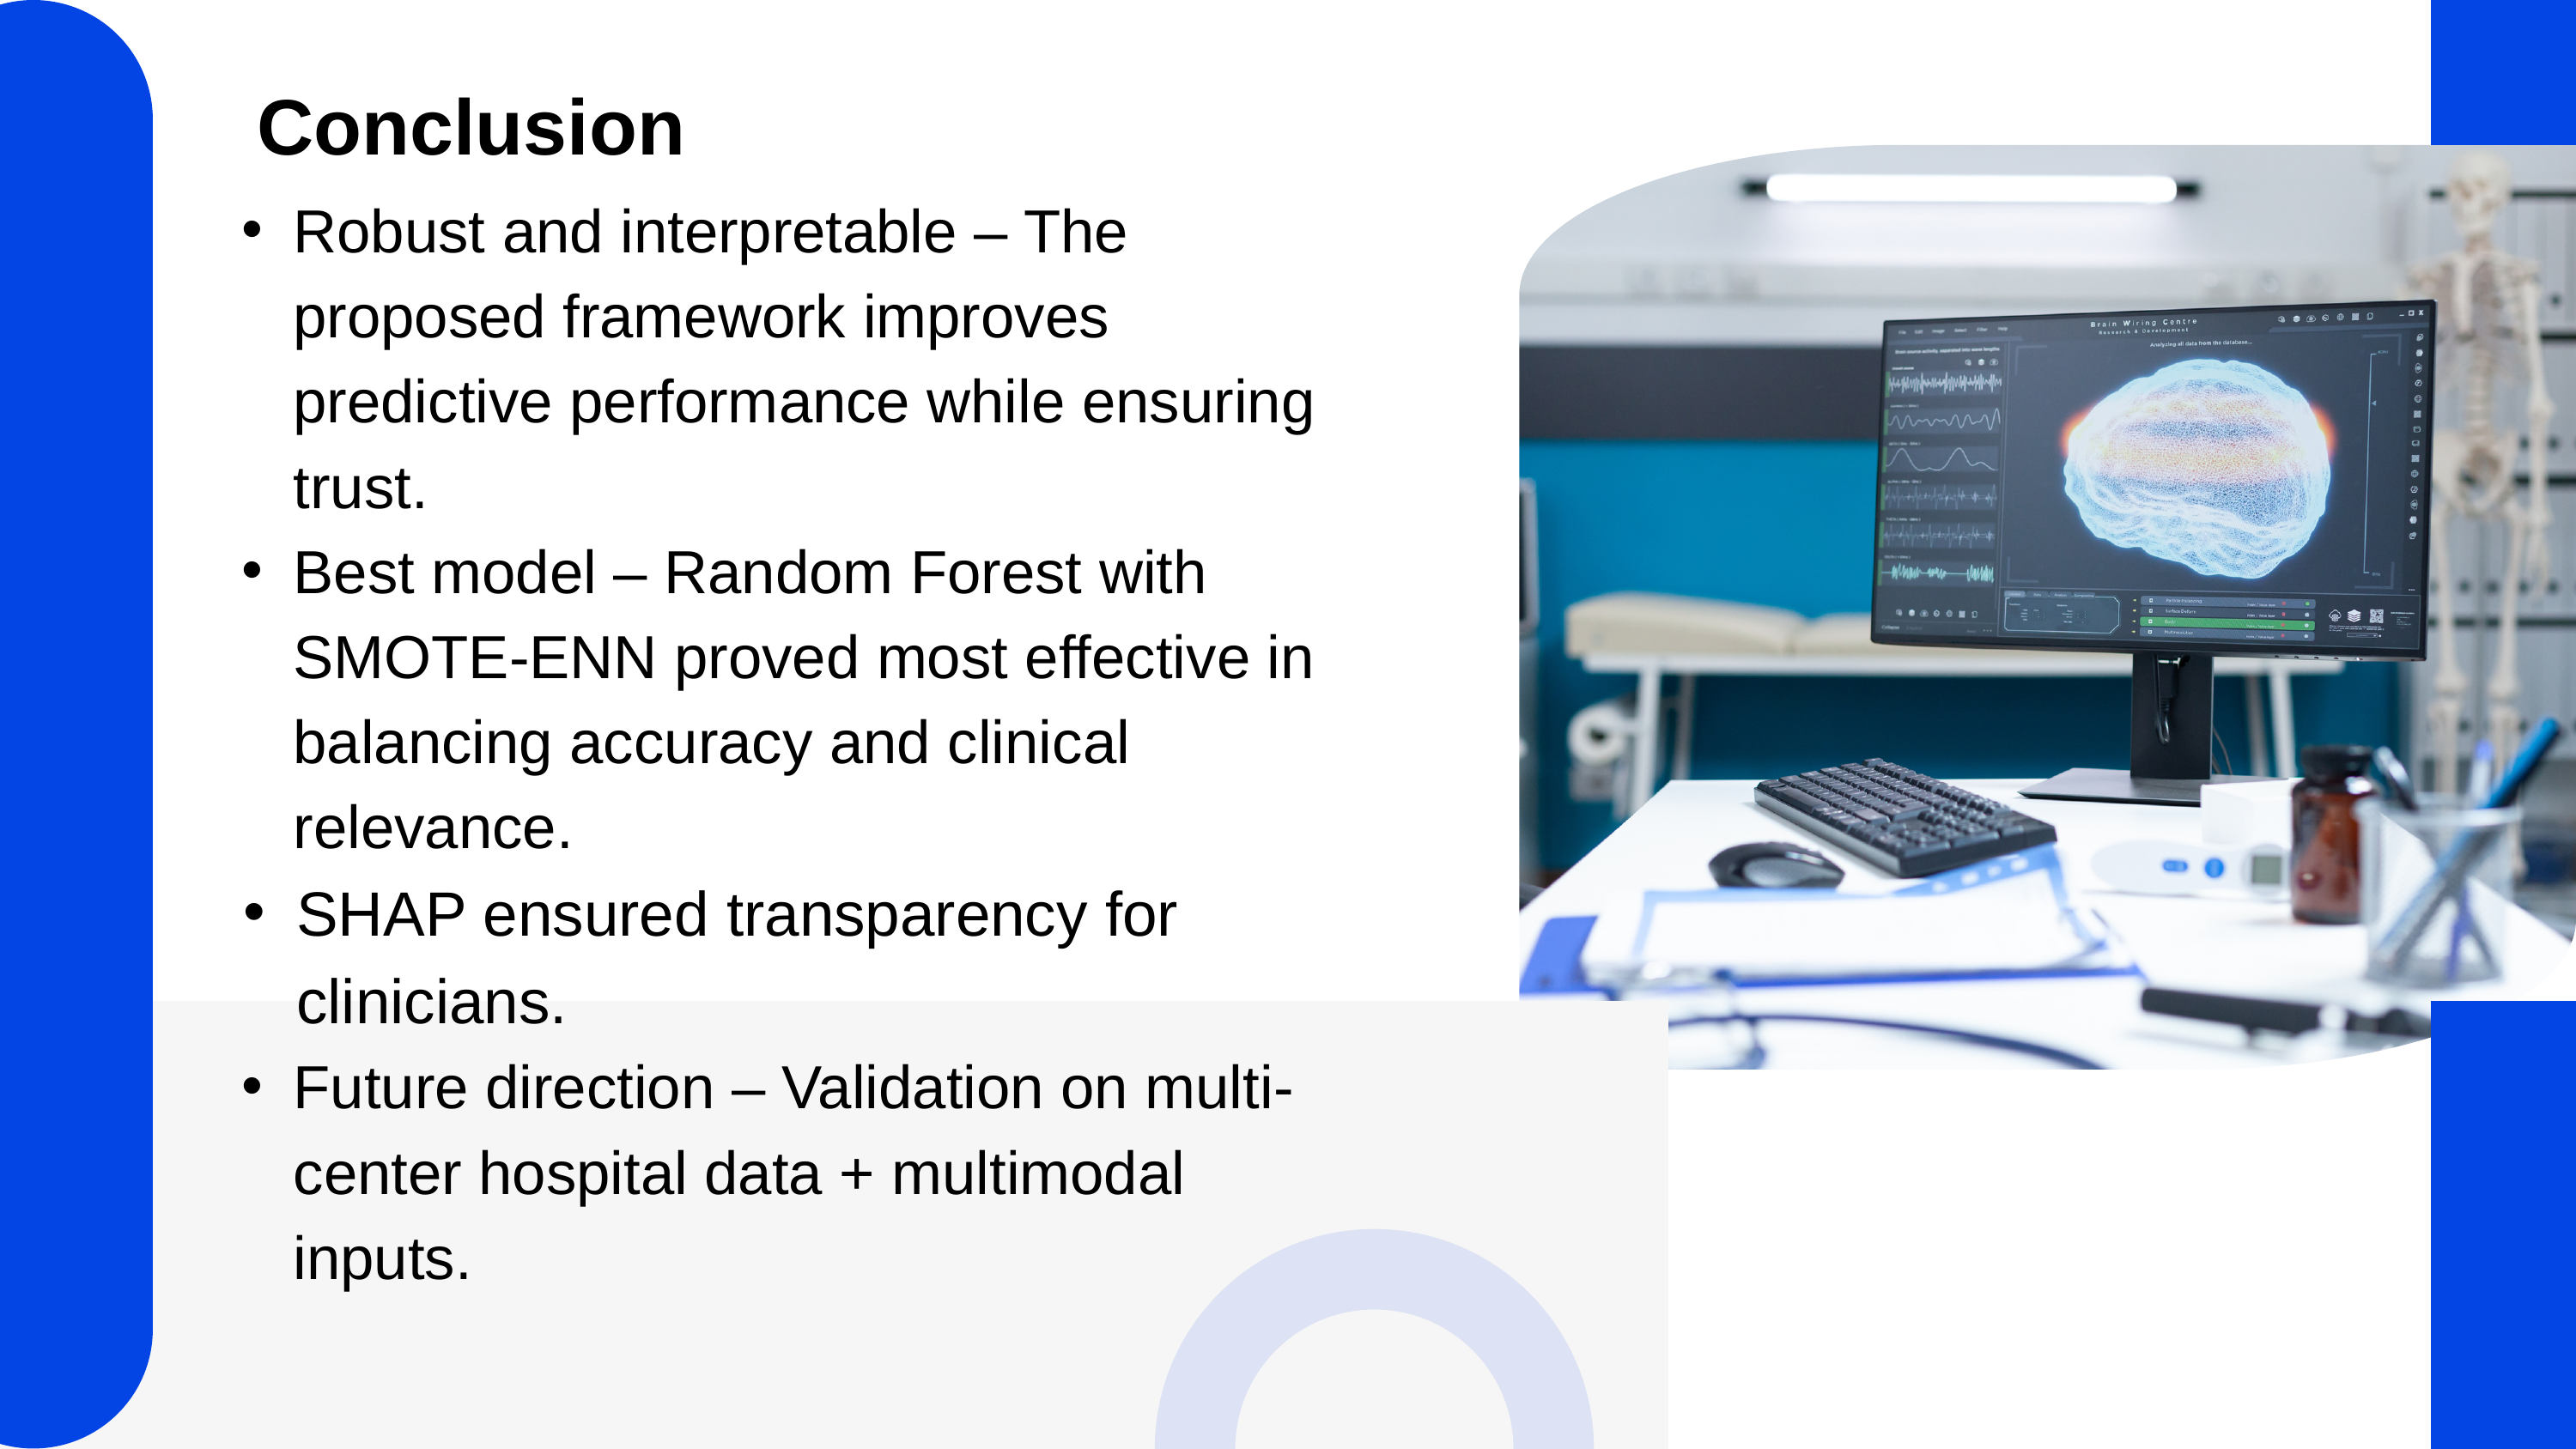

Conclusion

Robust and interpretable – The proposed framework improves predictive performance while ensuring trust.
Best model – Random Forest with SMOTE-ENN proved most effective in balancing accuracy and clinical relevance.
SHAP ensured transparency for clinicians.
Future direction – Validation on multi-center hospital data + multimodal inputs.